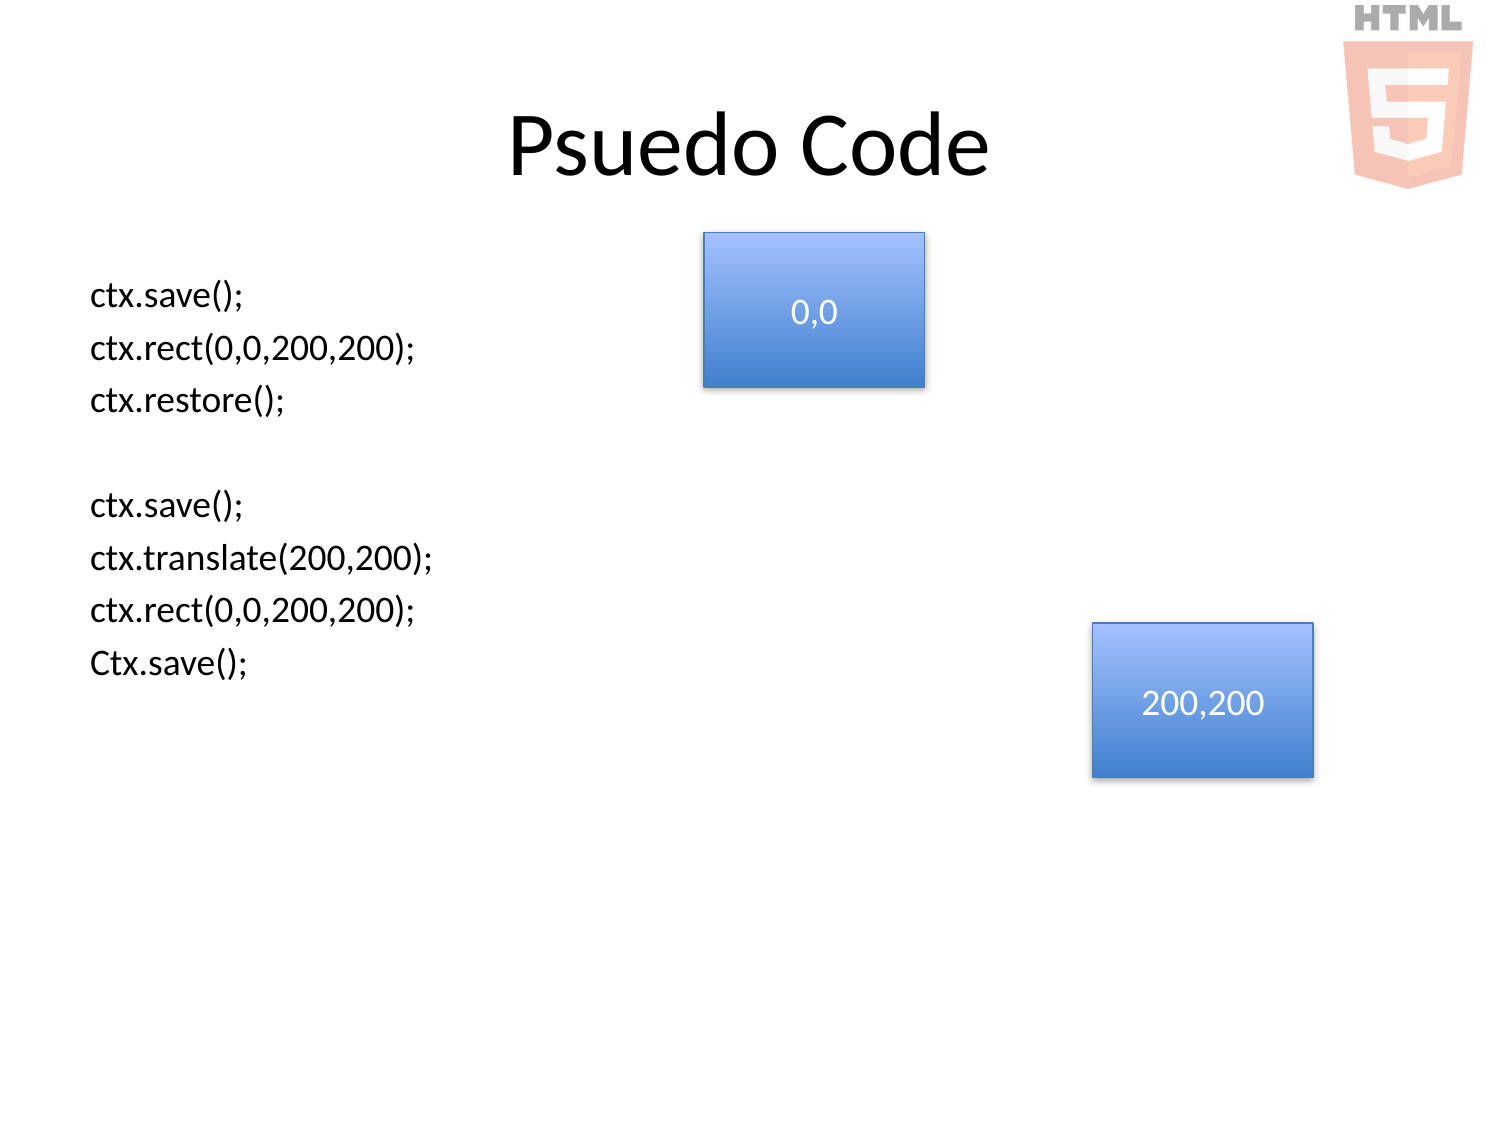

# Psuedo Code
0,0
ctx.save();
ctx.rect(0,0,200,200);
ctx.restore();

ctx.save();
ctx.translate(200,200);
ctx.rect(0,0,200,200);
Ctx.save();
200,200